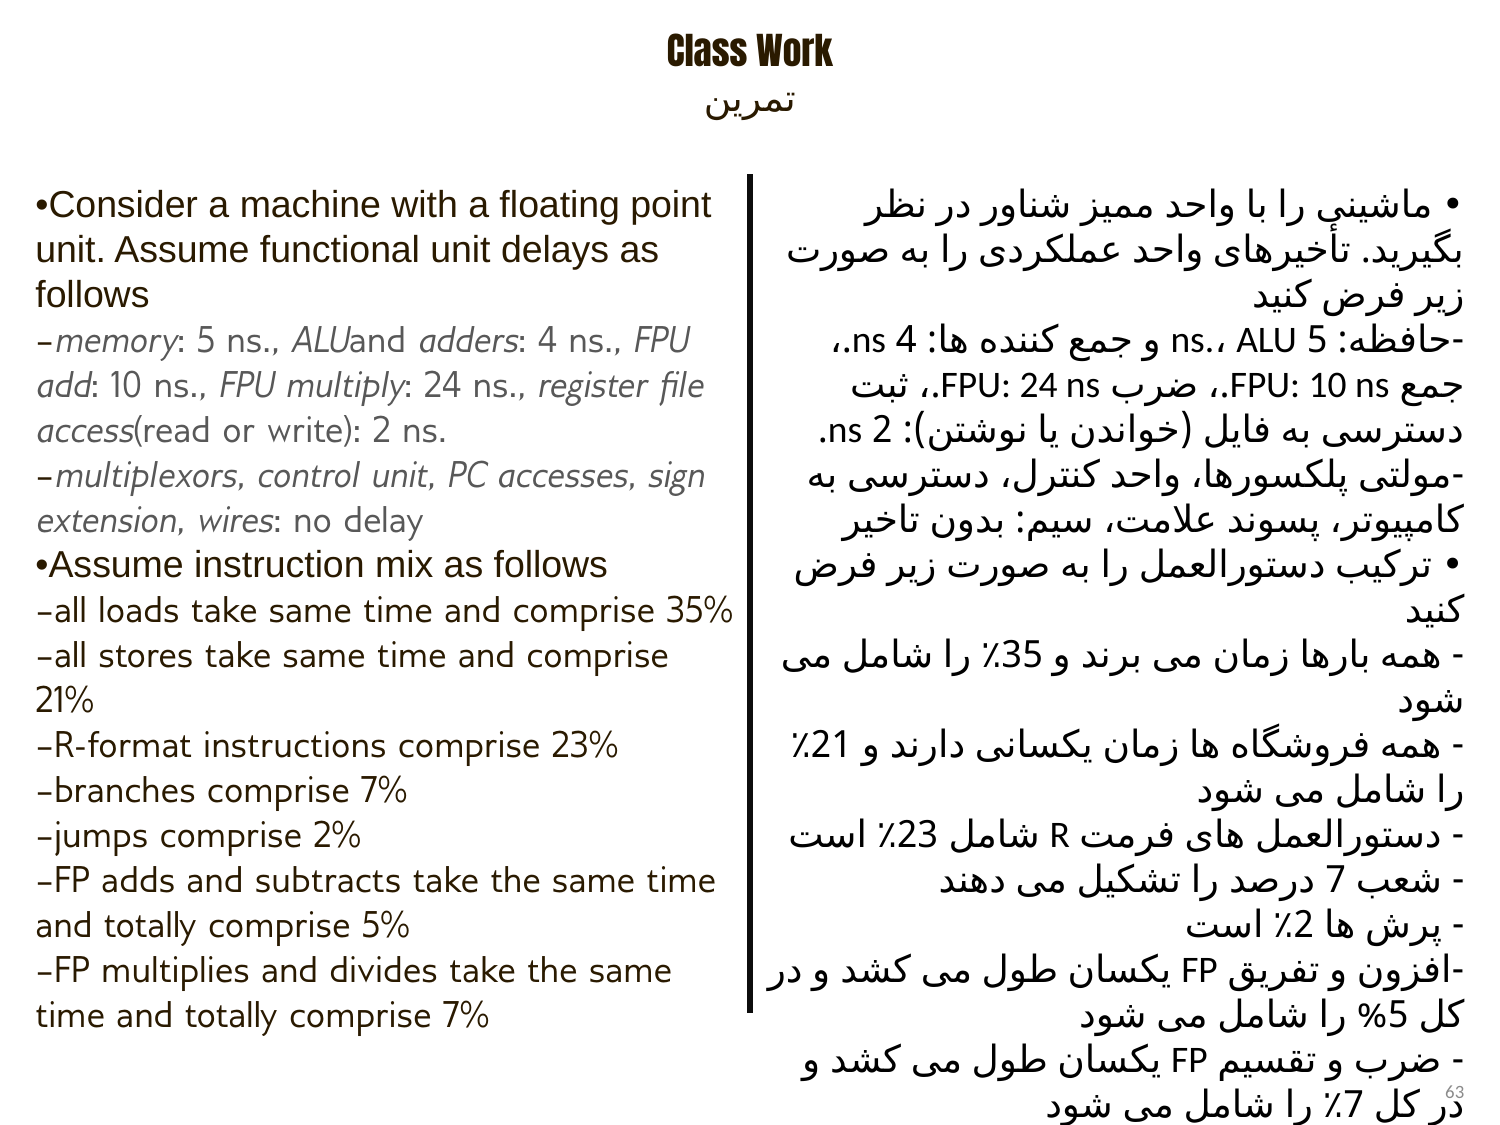

Class Work
تمرین
•Consider a machine with a floating point unit. Assume functional unit delays as follows
–memory: 5 ns., ALUand adders: 4 ns., FPU add: 10 ns., FPU multiply: 24 ns., register file access(read or write): 2 ns.
–multiplexors, control unit, PC accesses, sign extension, wires: no delay
•Assume instruction mix as follows
–all loads take same time and comprise 35%
–all stores take same time and comprise 21%
–R-format instructions comprise 23%
–branches comprise 7%
–jumps comprise 2%
–FP adds and subtracts take the same time and totally comprise 5%
–FP multiplies and divides take the same time and totally comprise 7%
• ماشینی را با واحد ممیز شناور در نظر بگیرید. تأخیرهای واحد عملکردی را به صورت زیر فرض کنید
-حافظه: 5 ns.، ALU و جمع کننده ها: 4 ns.، جمع FPU: 10 ns.، ضرب FPU: 24 ns.، ثبت دسترسی به فایل (خواندن یا نوشتن): 2 ns.
-مولتی پلکسورها، واحد کنترل، دسترسی به کامپیوتر، پسوند علامت، سیم: بدون تاخیر
• ترکیب دستورالعمل را به صورت زیر فرض کنید
- همه بارها زمان می برند و 35٪ را شامل می شود
- همه فروشگاه ها زمان یکسانی دارند و 21٪ را شامل می شود
- دستورالعمل های فرمت R شامل 23٪ است
- شعب 7 درصد را تشکیل می دهند
- پرش ها 2٪ است
-افزون و تفریق FP یکسان طول می کشد و در کل 5% را شامل می شود
- ضرب و تقسیم FP یکسان طول می کشد و در کل 7٪ را شامل می شود